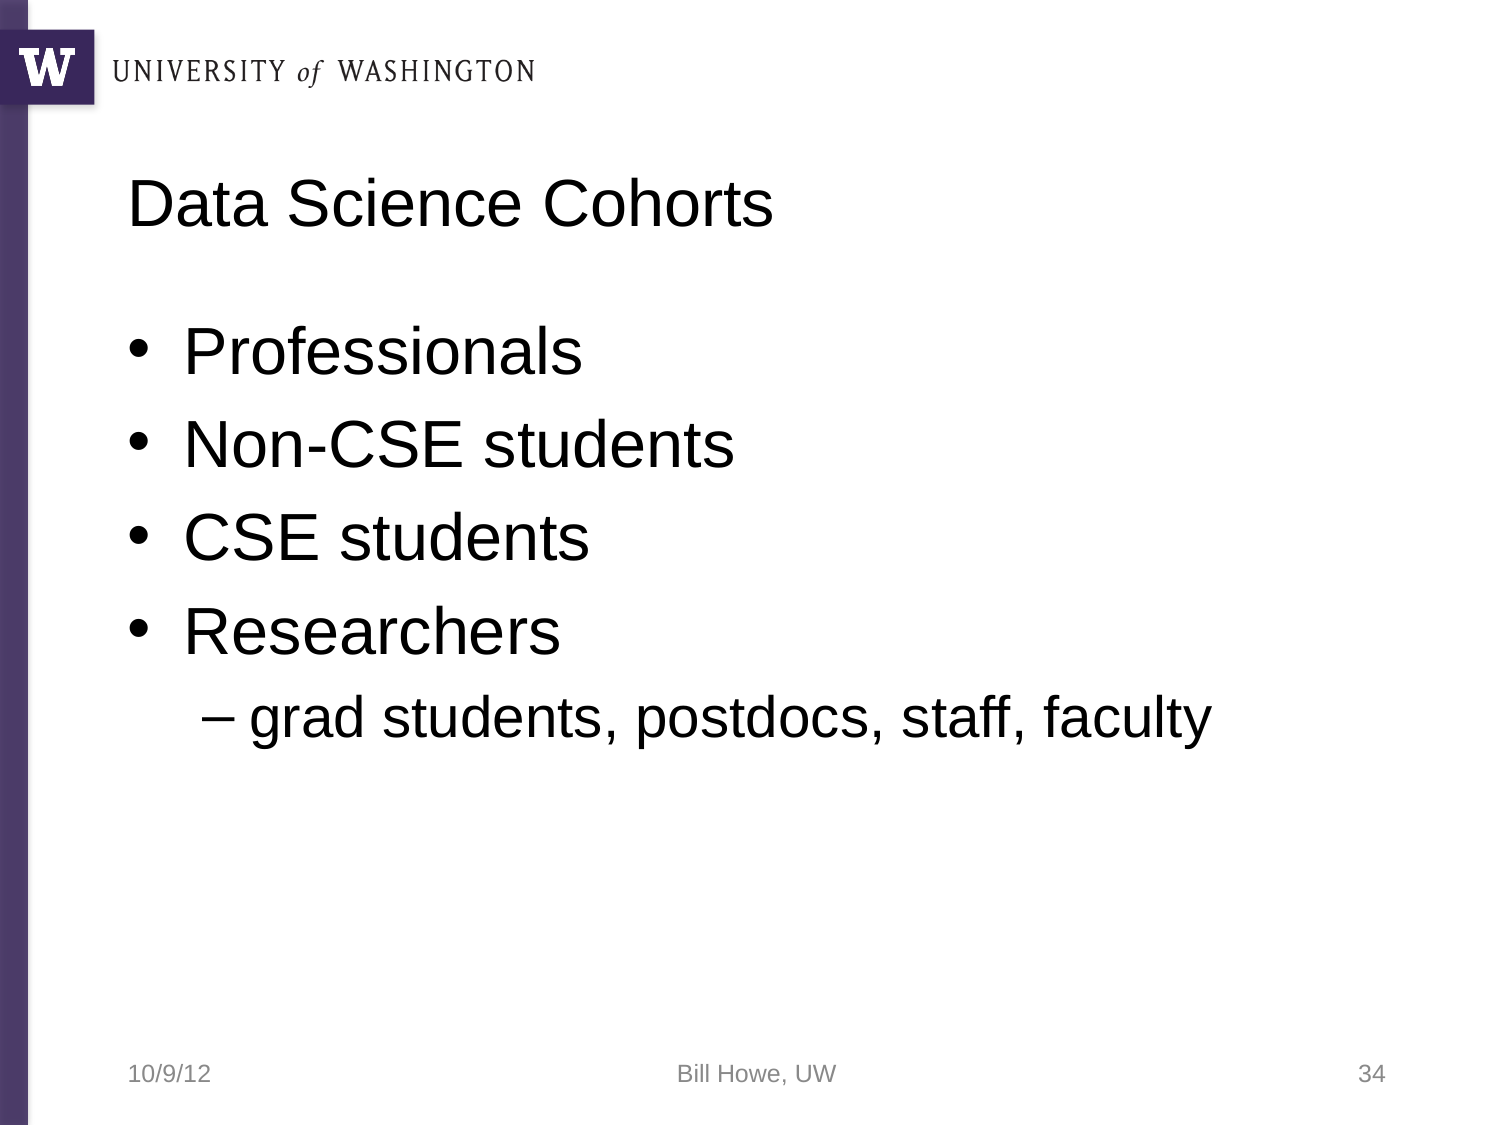

# Data Science Cohorts
Professionals
Non-CSE students
CSE students
Researchers
grad students, postdocs, staff, faculty
10/9/12
Bill Howe, UW
34